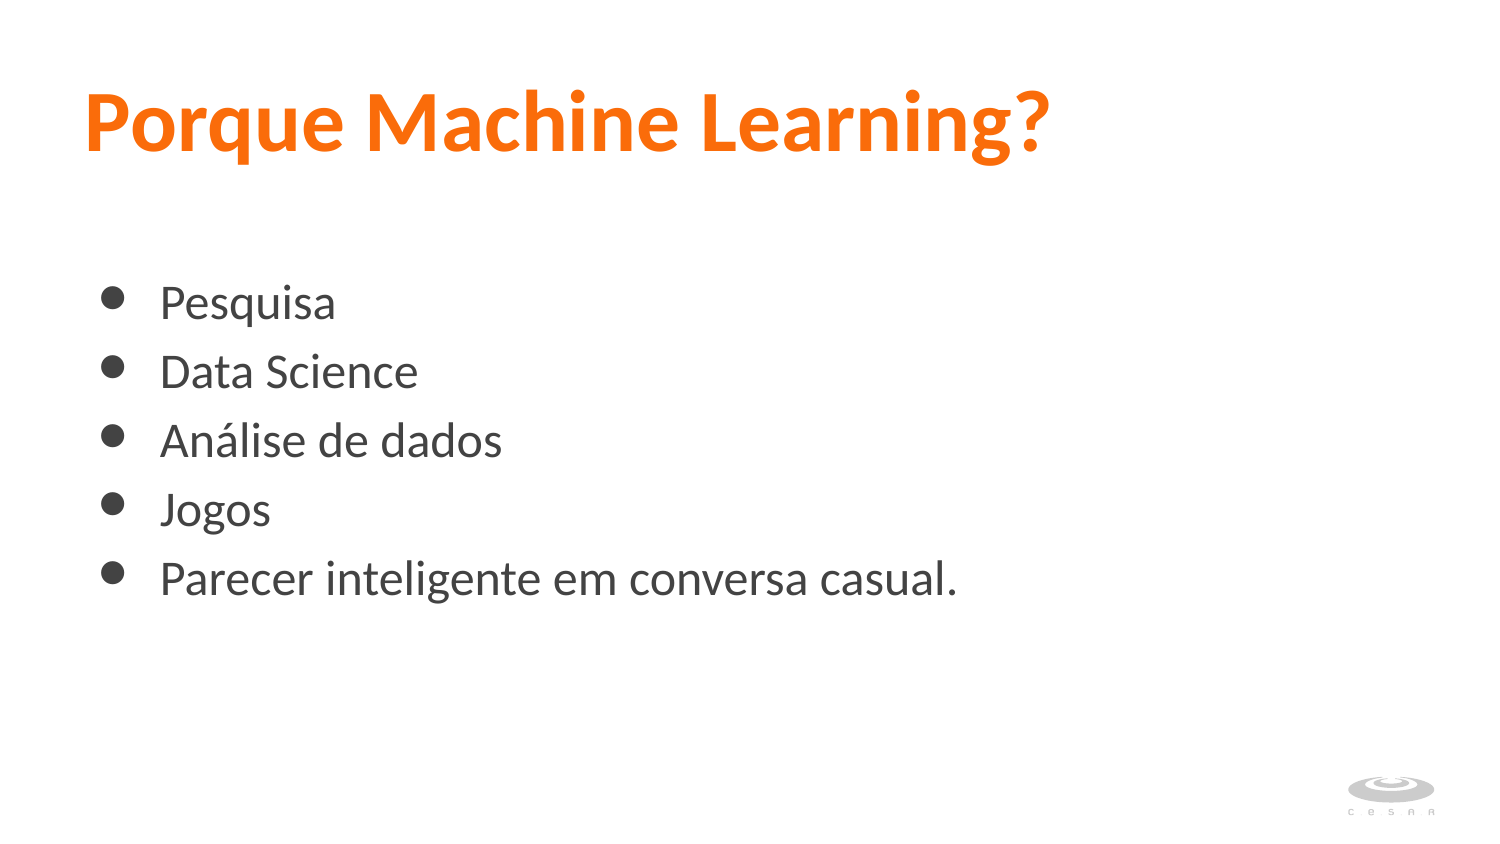

# Porque Machine Learning?
Pesquisa
Data Science
Análise de dados
Jogos
Parecer inteligente em conversa casual.